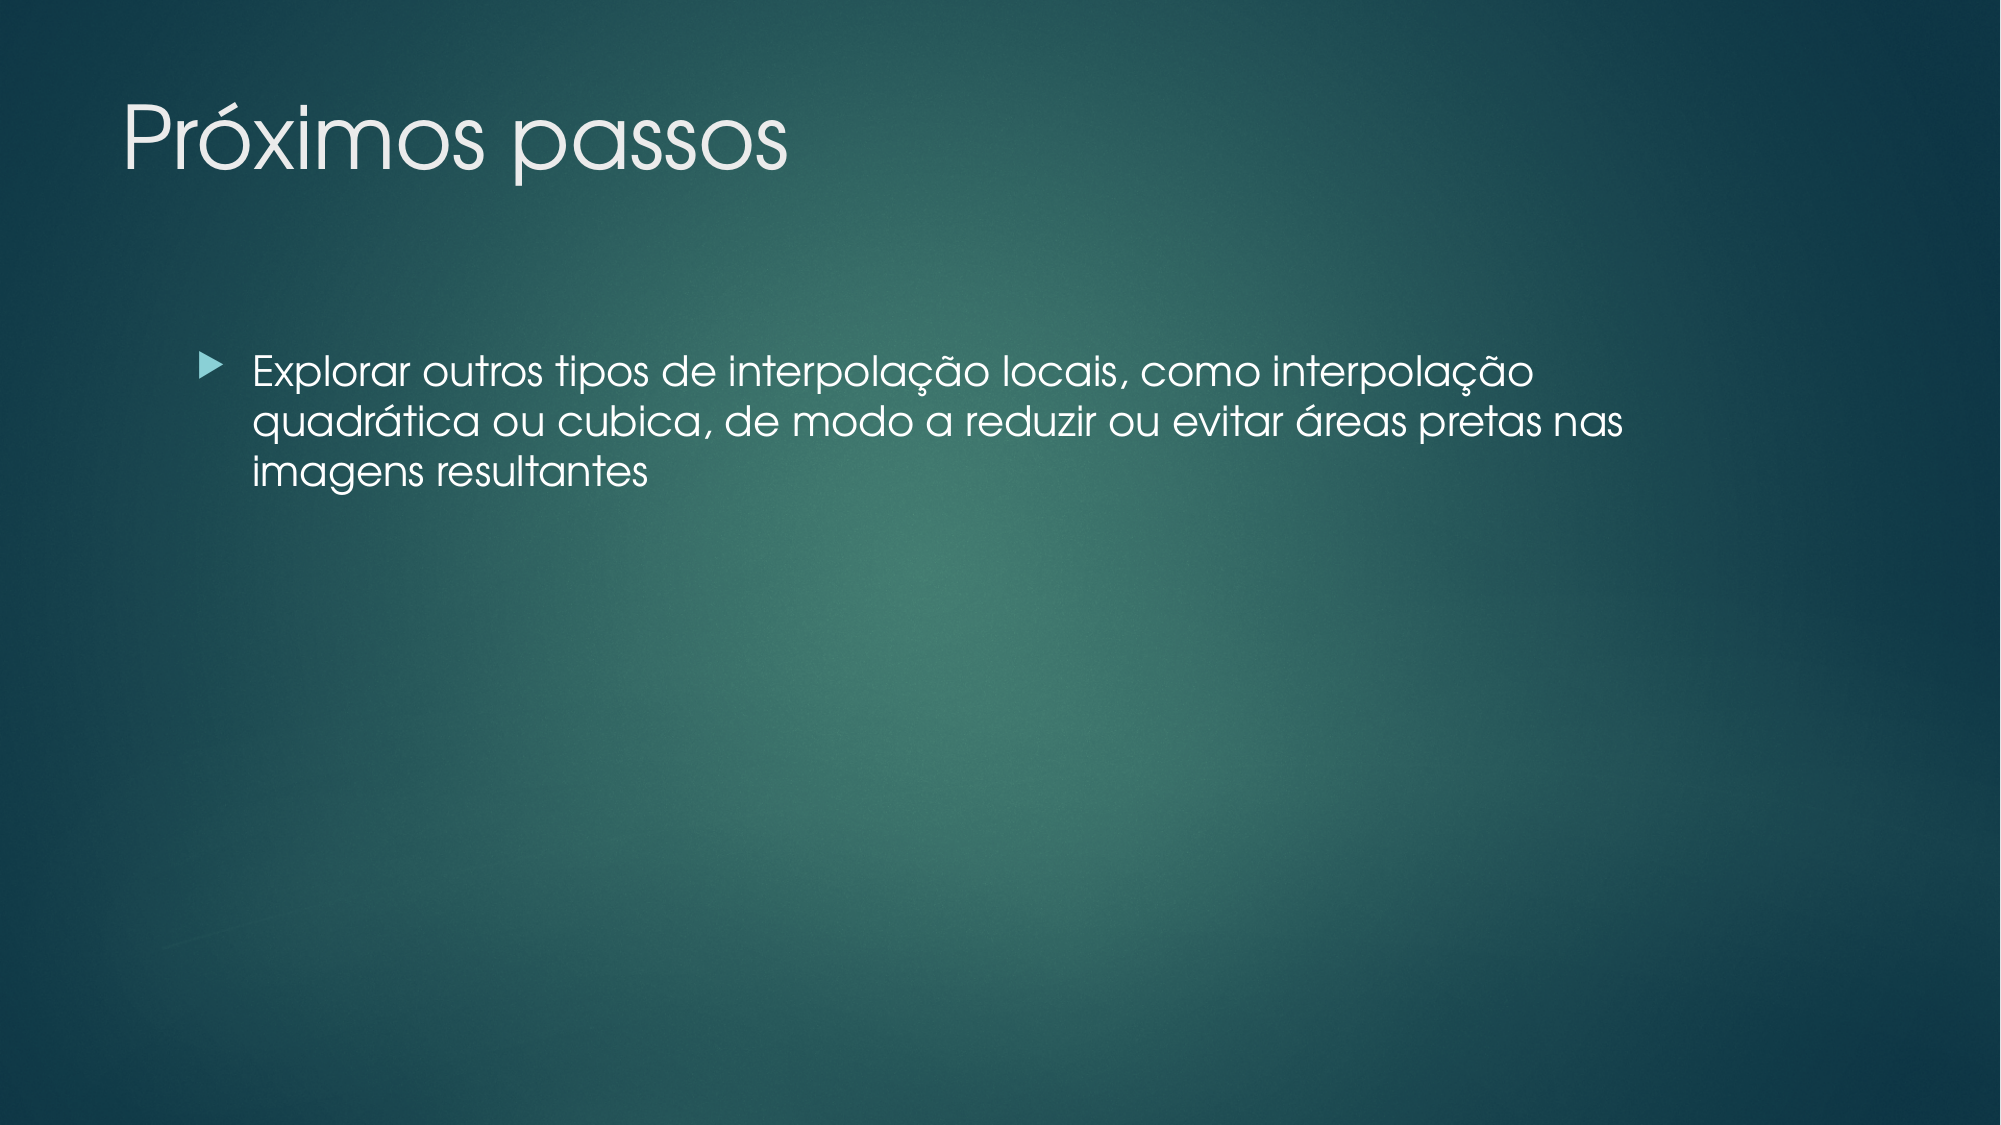

# Próximos passos
Explorar outros tipos de interpolação locais, como interpolação quadrática ou cubica, de modo a reduzir ou evitar áreas pretas nas imagens resultantes